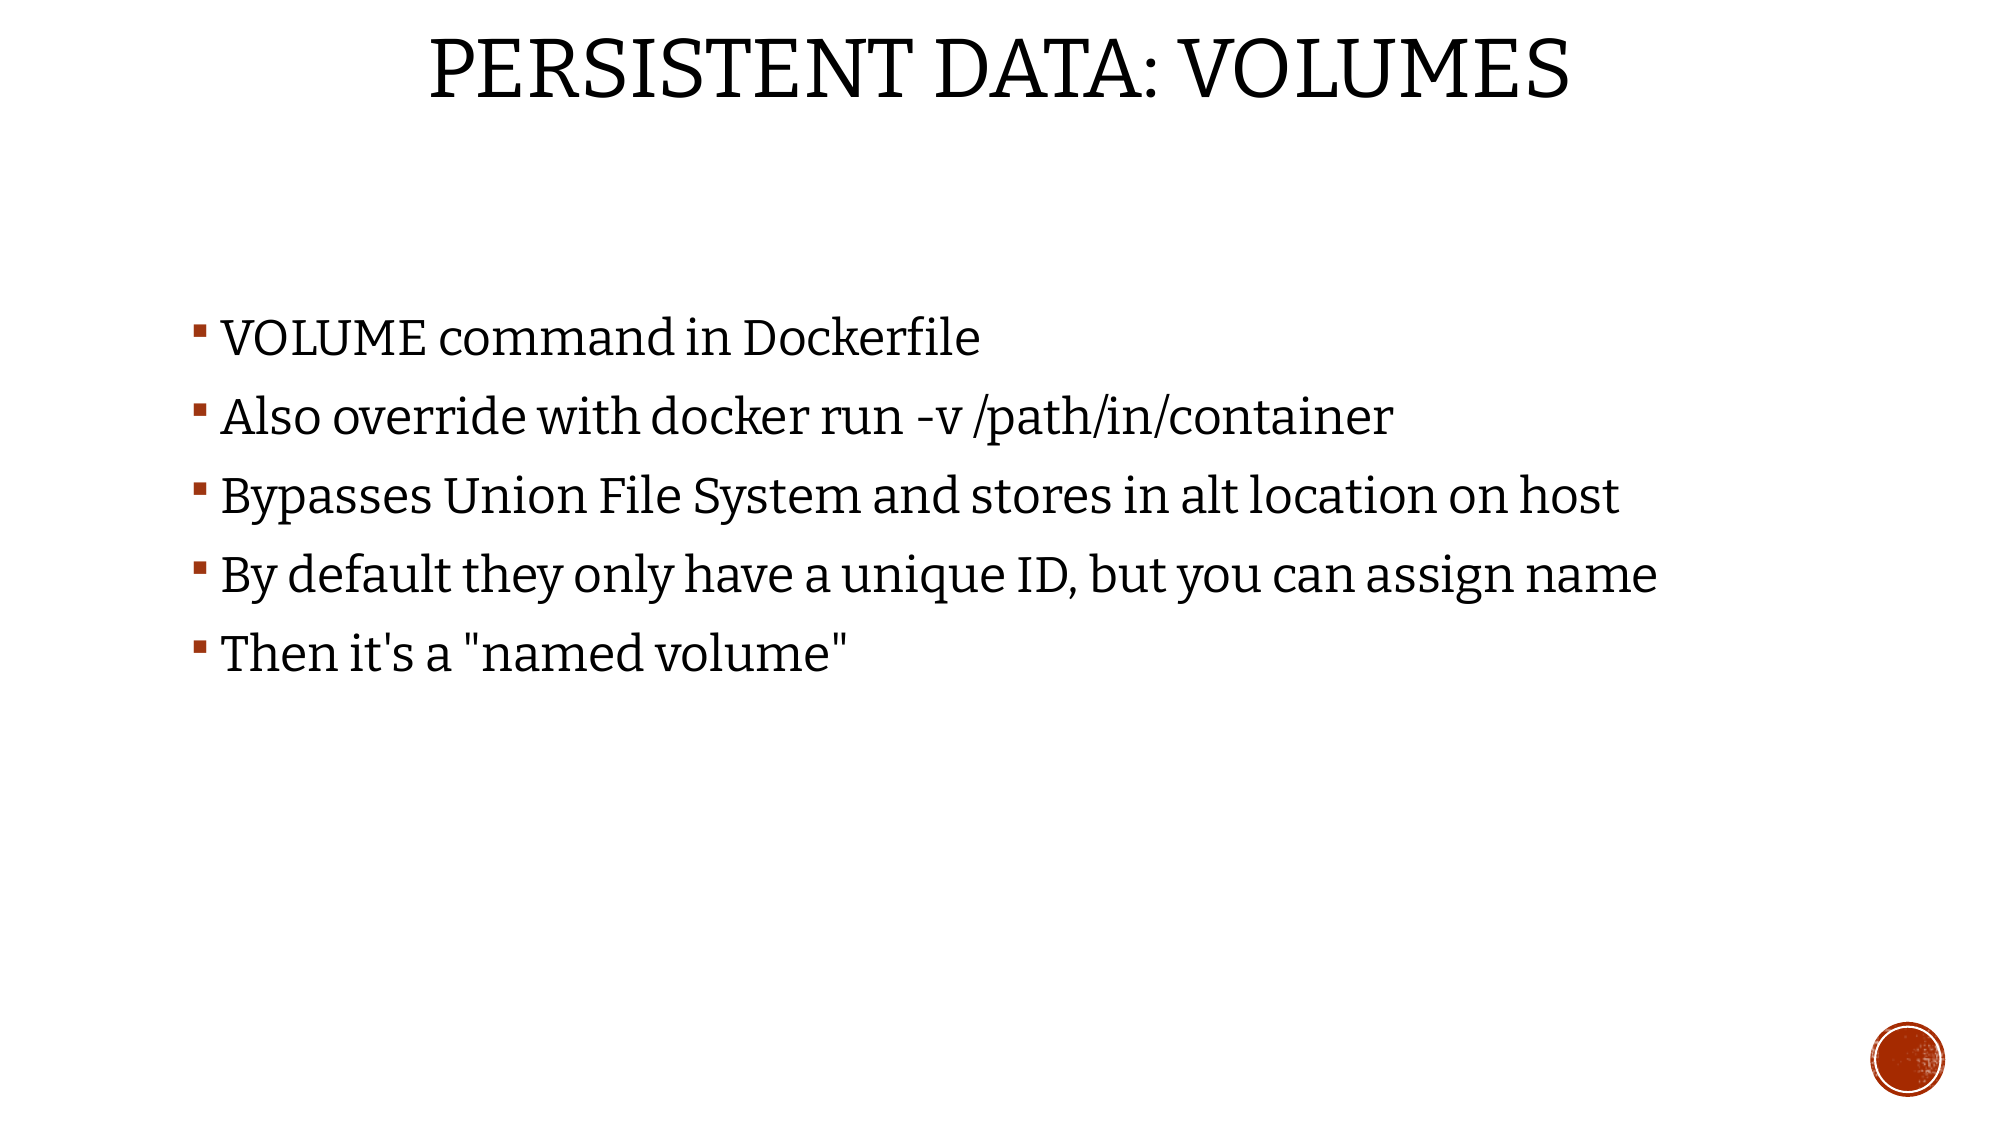

# Persistent Data: volumes

VOLUME command in Dockerfile
Also override with docker run -v /path/in/container
Bypasses Union File System and stores in alt location on host
By default they only have a unique ID, but you can assign name
Then it's a "named volume"